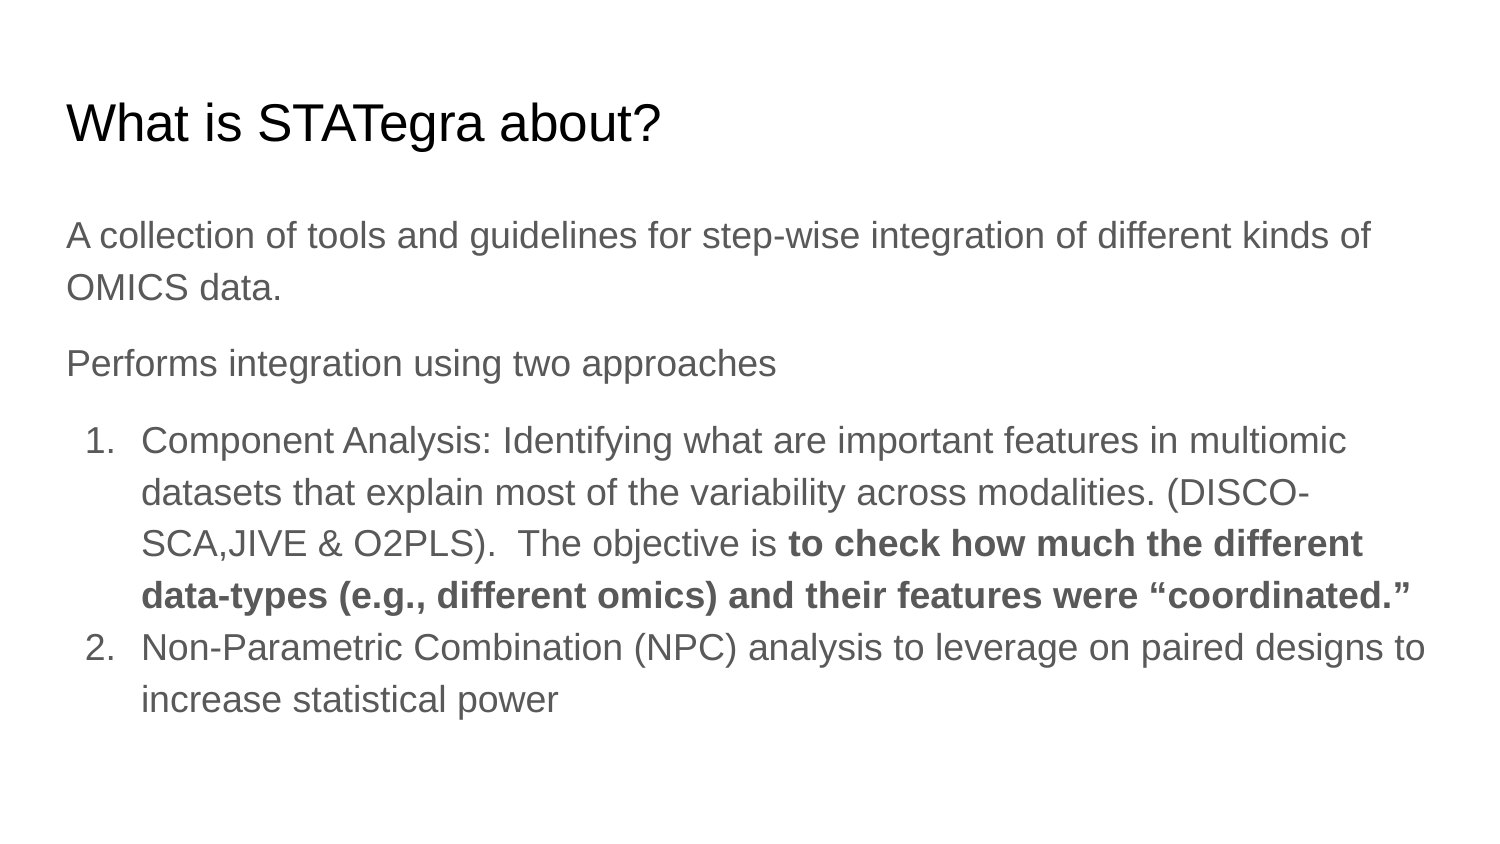

# What is STATegra about?
A collection of tools and guidelines for step-wise integration of different kinds of OMICS data.
Performs integration using two approaches
Component Analysis: Identifying what are important features in multiomic datasets that explain most of the variability across modalities. (DISCO-SCA,JIVE & O2PLS).  The objective is to check how much the different data-types (e.g., different omics) and their features were “coordinated.”
Non-Parametric Combination (NPC) analysis to leverage on paired designs to increase statistical power